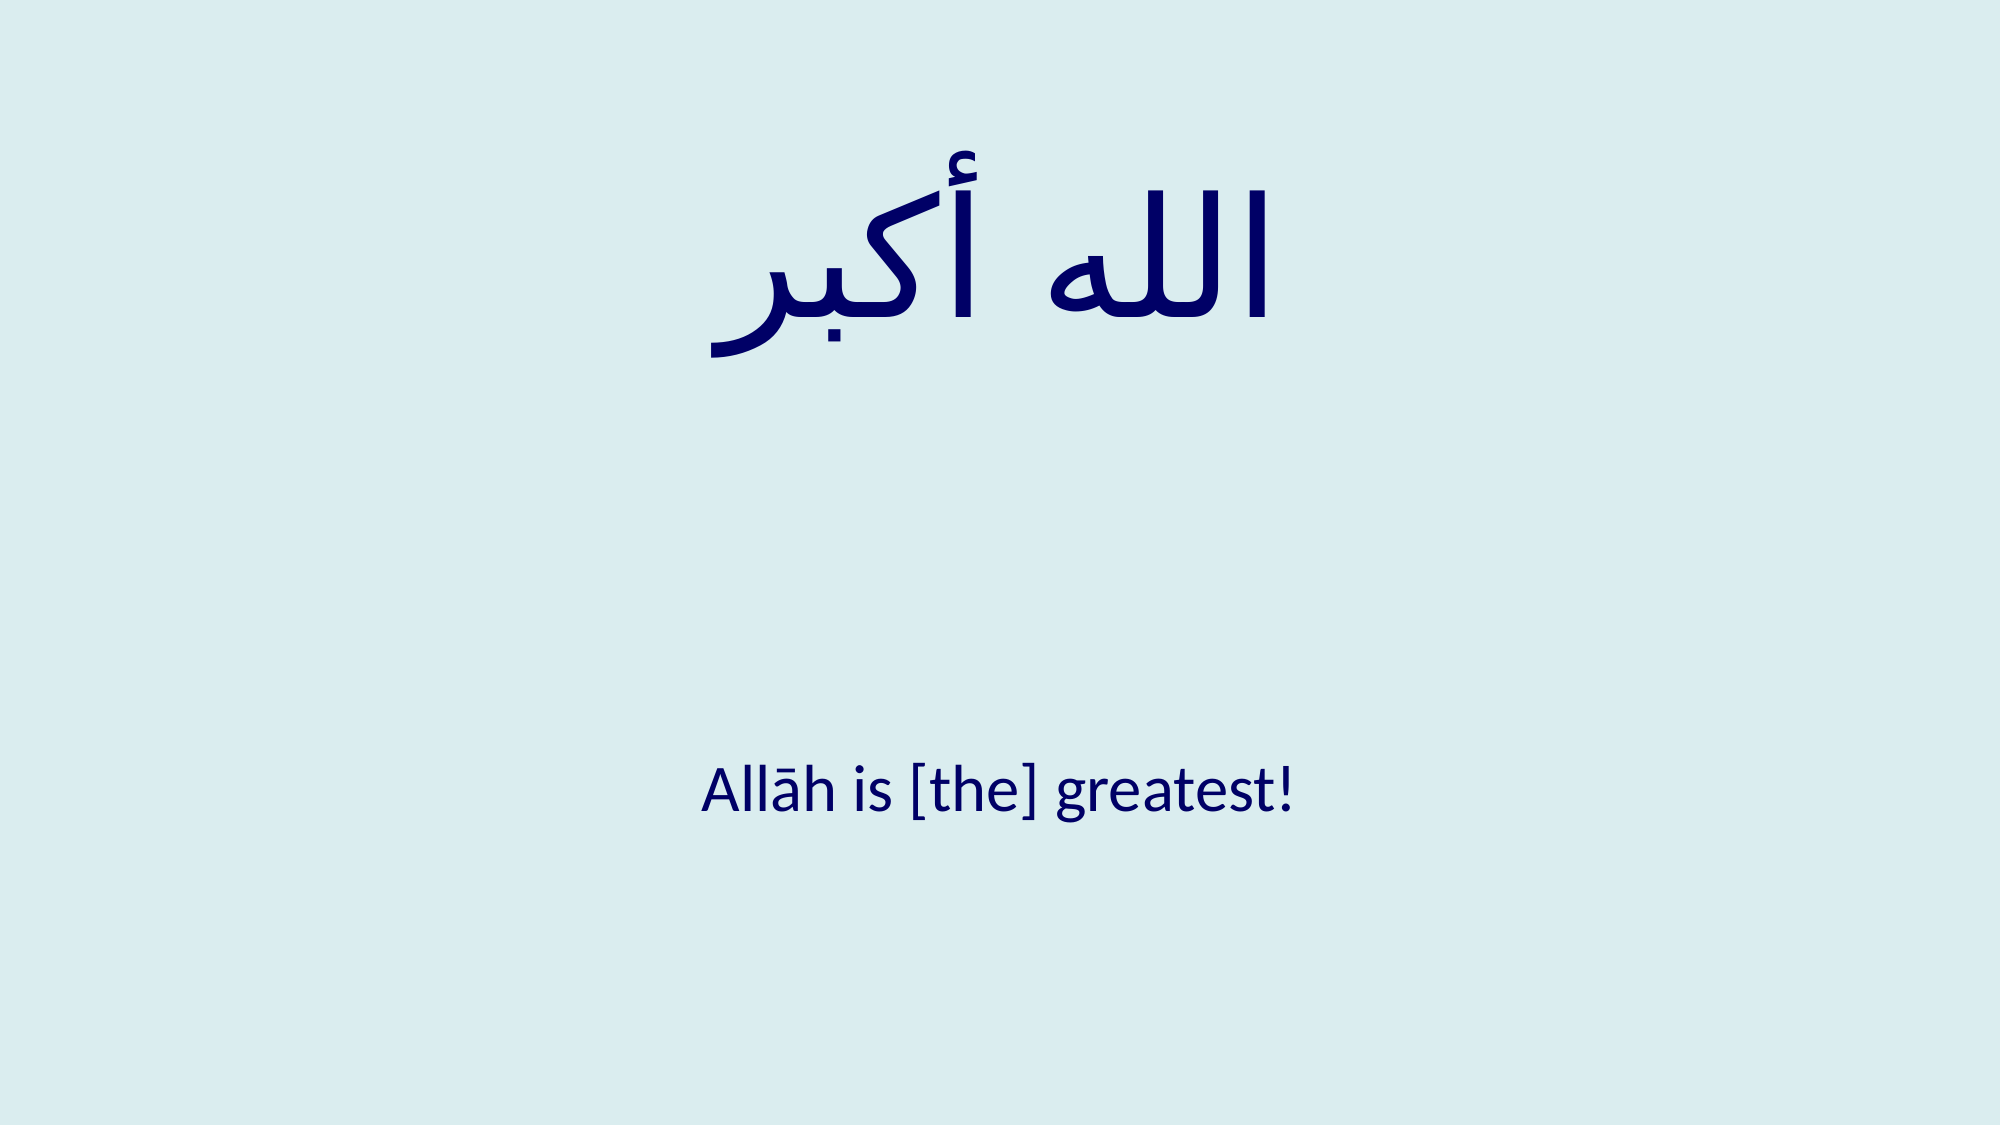

# الله أكبر
Allāh is [the] greatest!